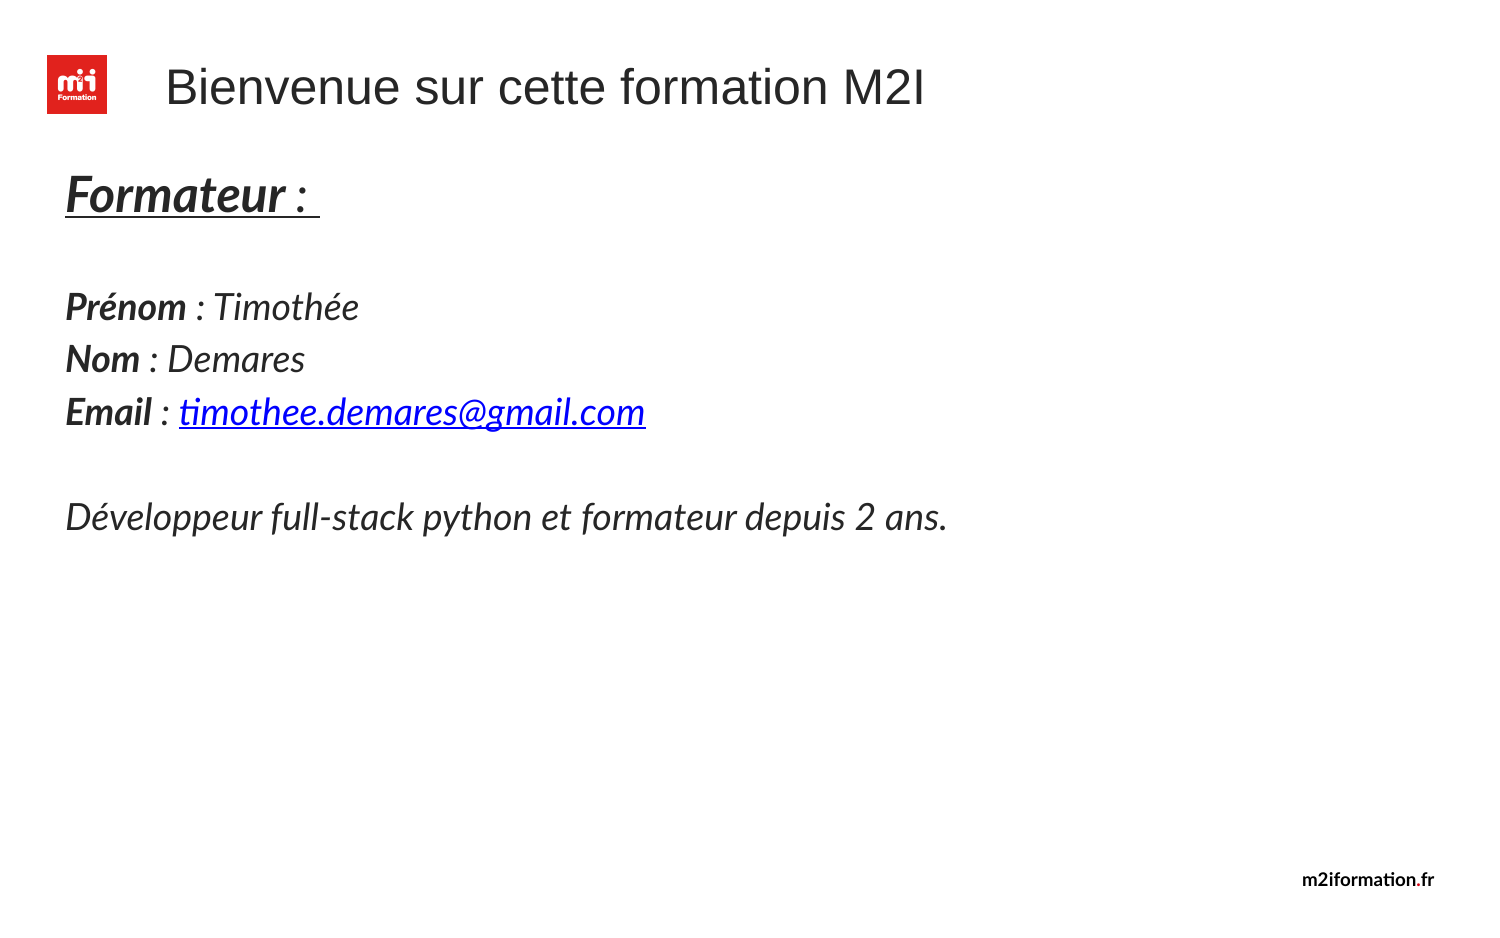

# Bienvenue sur cette formation M2I
Formateur :

Prénom : Timothée
Nom : Demares
Email : timothee.demares@gmail.com

Développeur full-stack python et formateur depuis 2 ans.